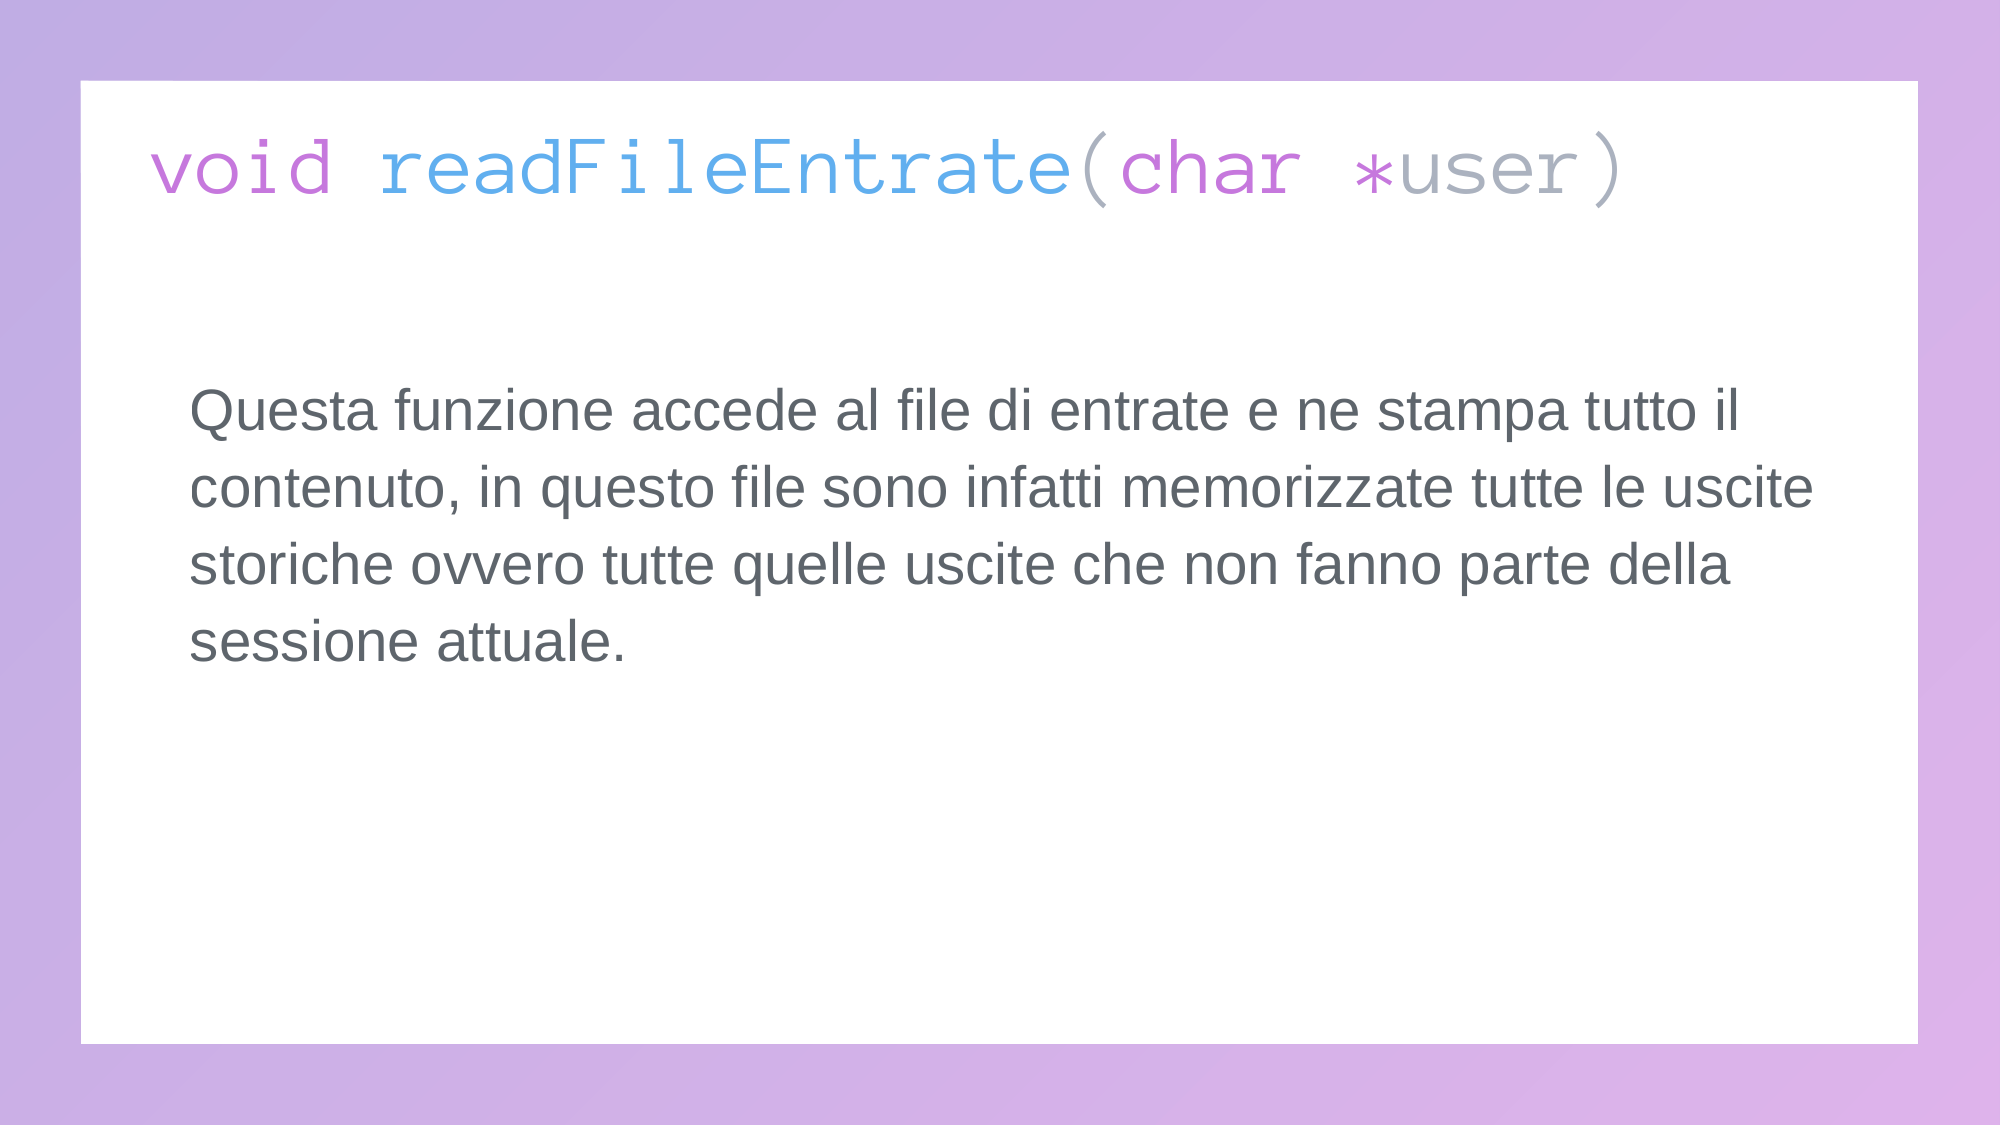

# void readFileEntrate(char *user)
Questa funzione accede al file di entrate e ne stampa tutto il contenuto, in questo file sono infatti memorizzate tutte le uscite storiche ovvero tutte quelle uscite che non fanno parte della sessione attuale.